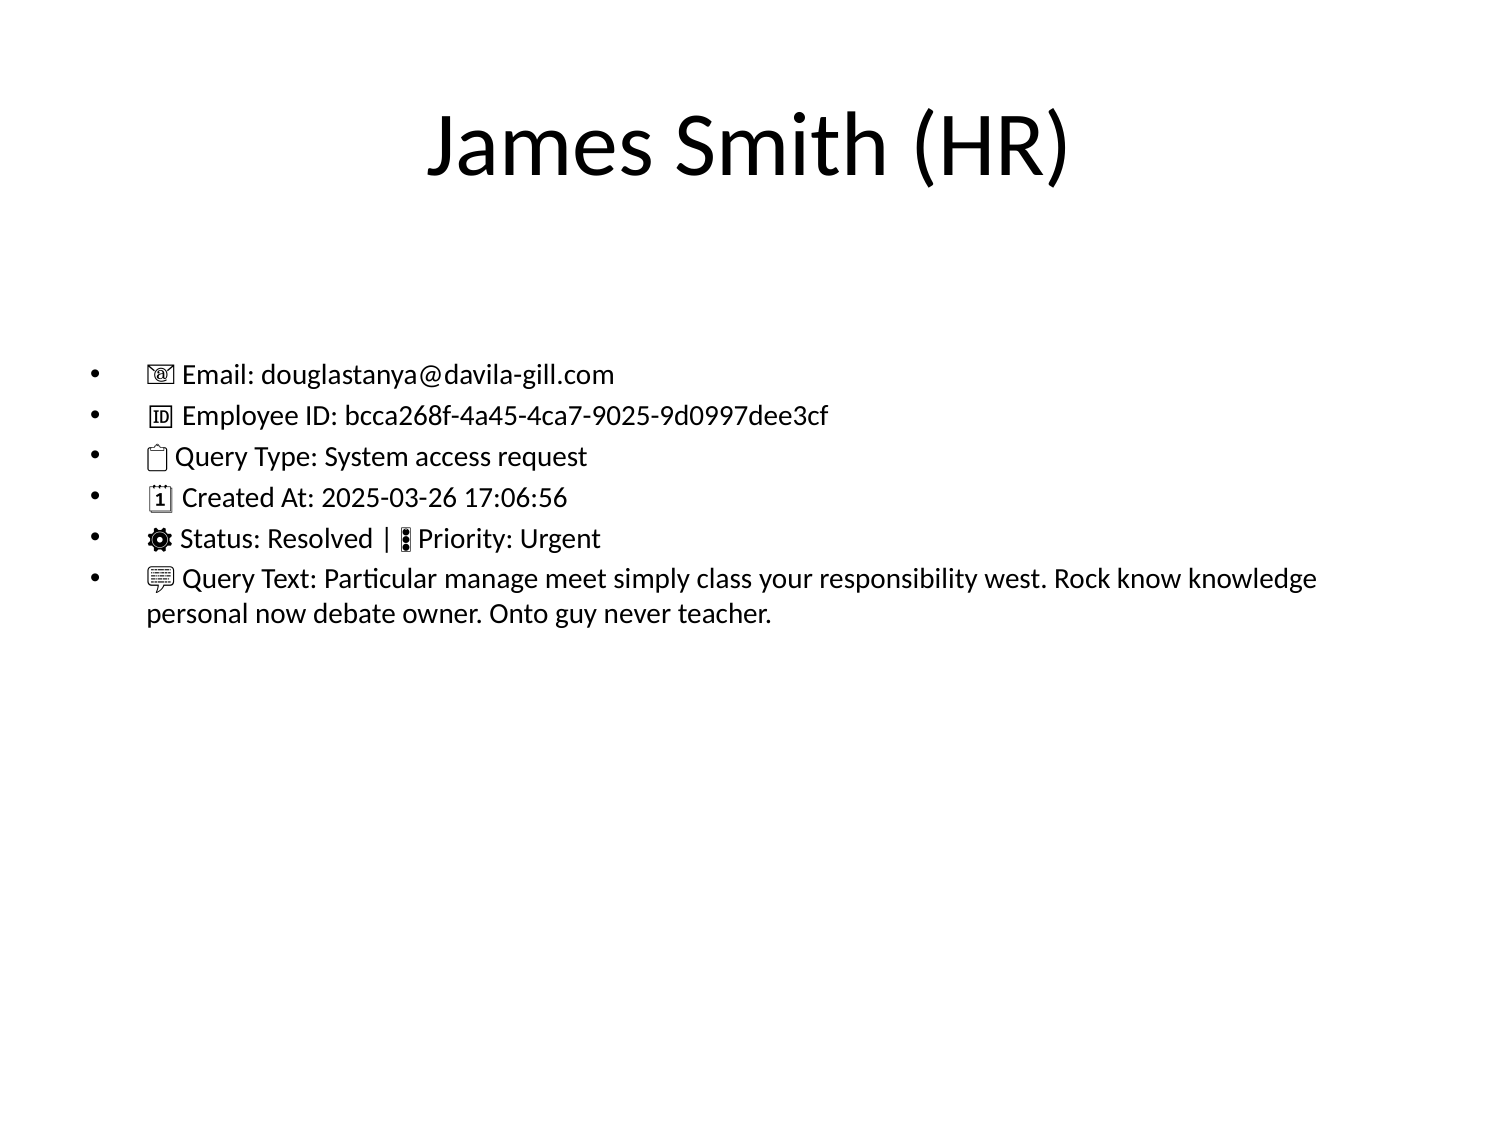

# James Smith (HR)

📧 Email: douglastanya@davila-gill.com
🆔 Employee ID: bcca268f-4a45-4ca7-9025-9d0997dee3cf
📋 Query Type: System access request
🗓 Created At: 2025-03-26 17:06:56
⚙ Status: Resolved | 🚦 Priority: Urgent
💬 Query Text: Particular manage meet simply class your responsibility west. Rock know knowledge personal now debate owner. Onto guy never teacher.